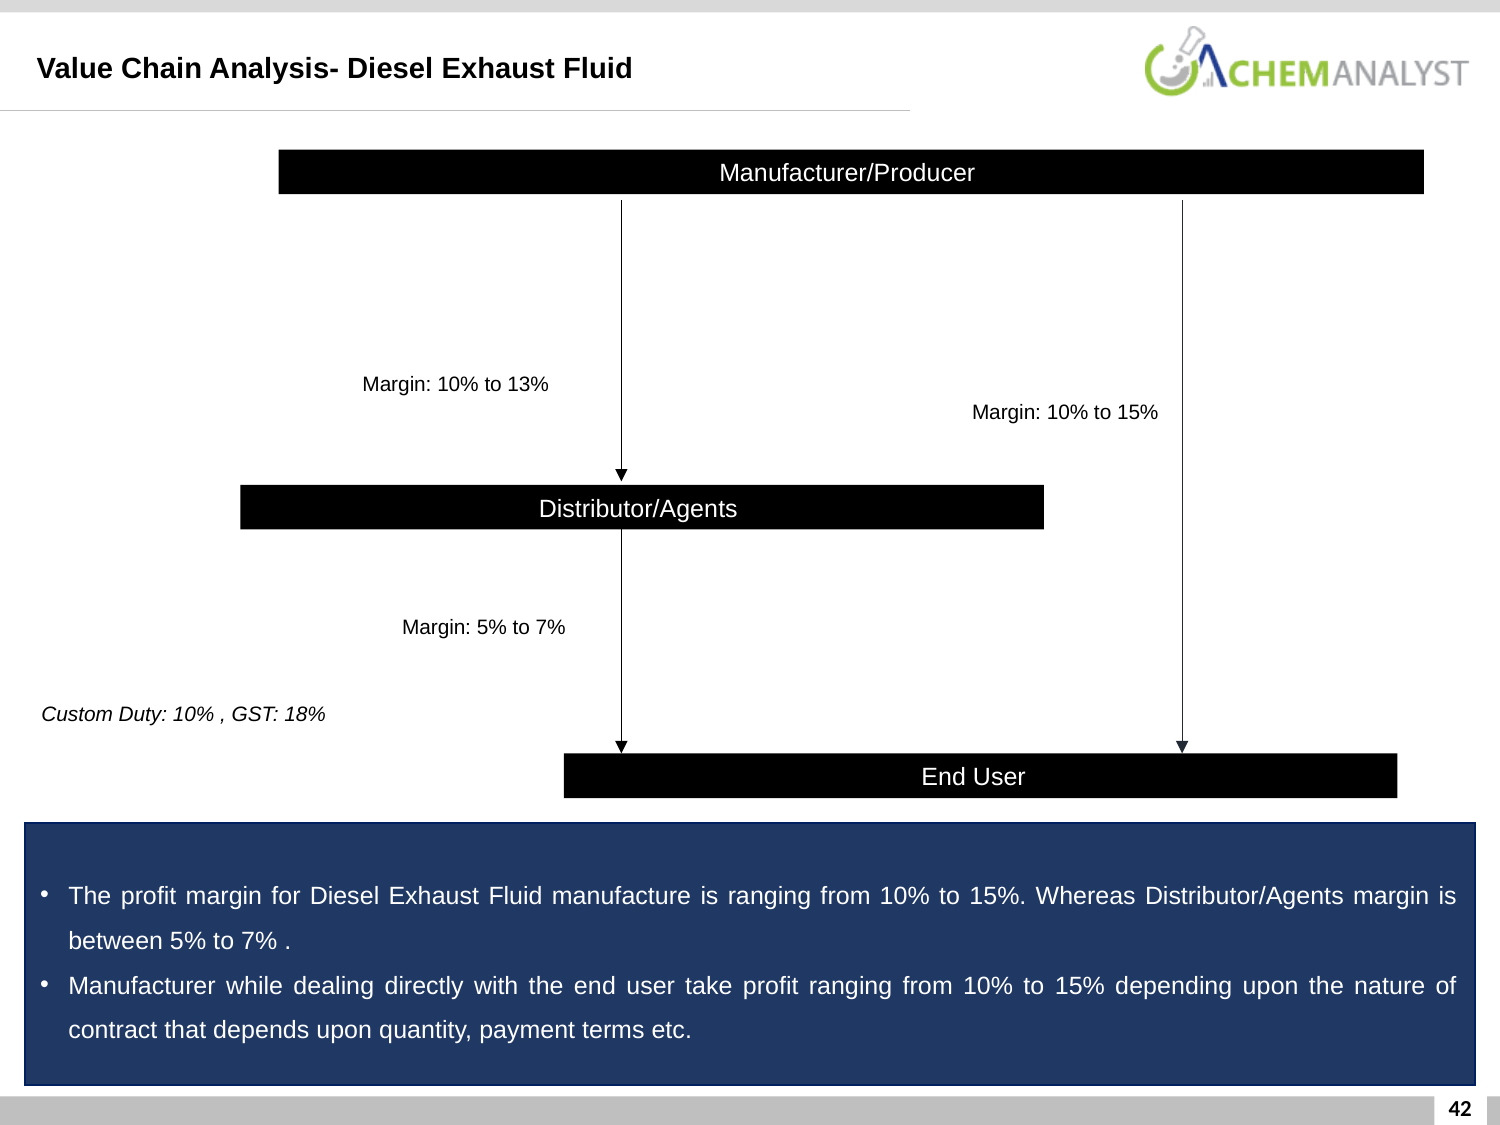

Value Chain Analysis- Diesel Exhaust Fluid
Manufacturer/Producer
Margin: 10% to 13%
Margin: 10% to 15%
Distributor/Agents
End User
Margin: 5% to 7%
Custom Duty: 10% , GST: 18%
The profit margin for Diesel Exhaust Fluid manufacture is ranging from 10% to 15%. Whereas Distributor/Agents margin is between 5% to 7% .
Manufacturer while dealing directly with the end user take profit ranging from 10% to 15% depending upon the nature of contract that depends upon quantity, payment terms etc.